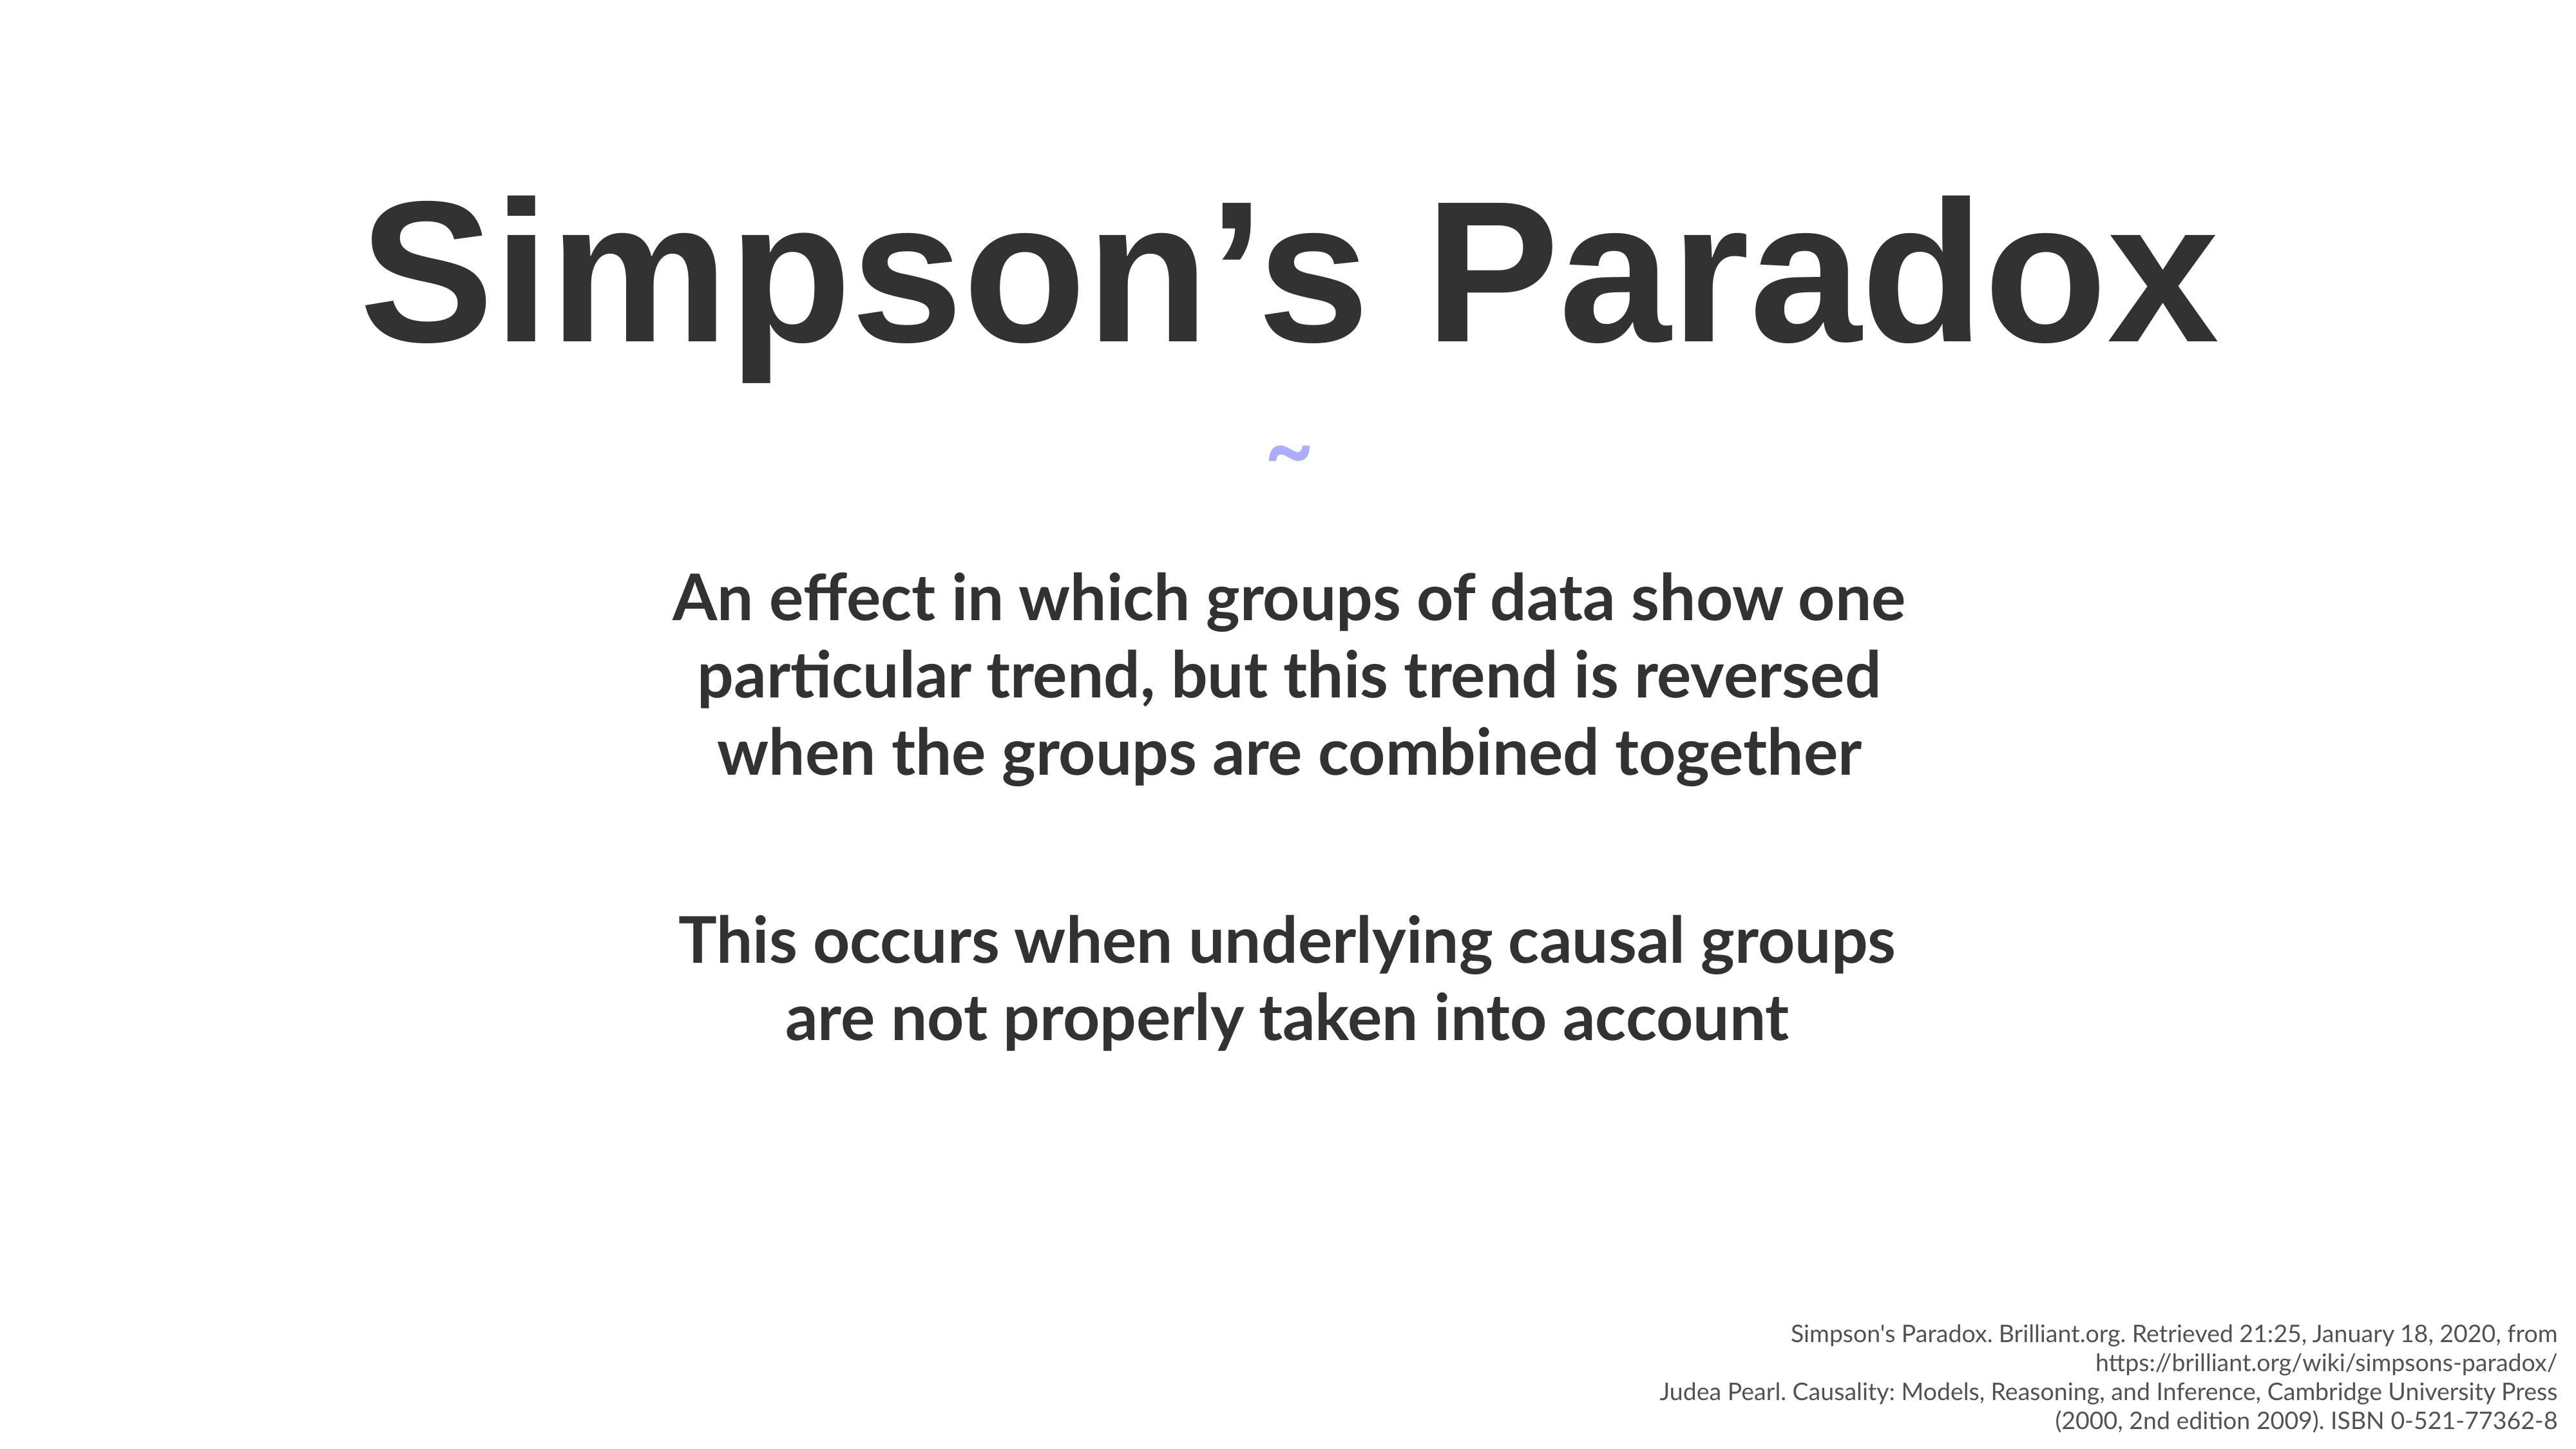

Simpson’s Paradox
˜
An effect in which groups of data show one particular trend, but this trend is reversed when the groups are combined together
This occurs when underlying causal groups are not properly taken into account
Simpson's Paradox. Brilliant.org. Retrieved 21:25, January 18, 2020, from https://brilliant.org/wiki/simpsons-paradox/
Judea Pearl. Causality: Models, Reasoning, and Inference, Cambridge University Press (2000, 2nd edition 2009). ISBN 0-521-77362-8